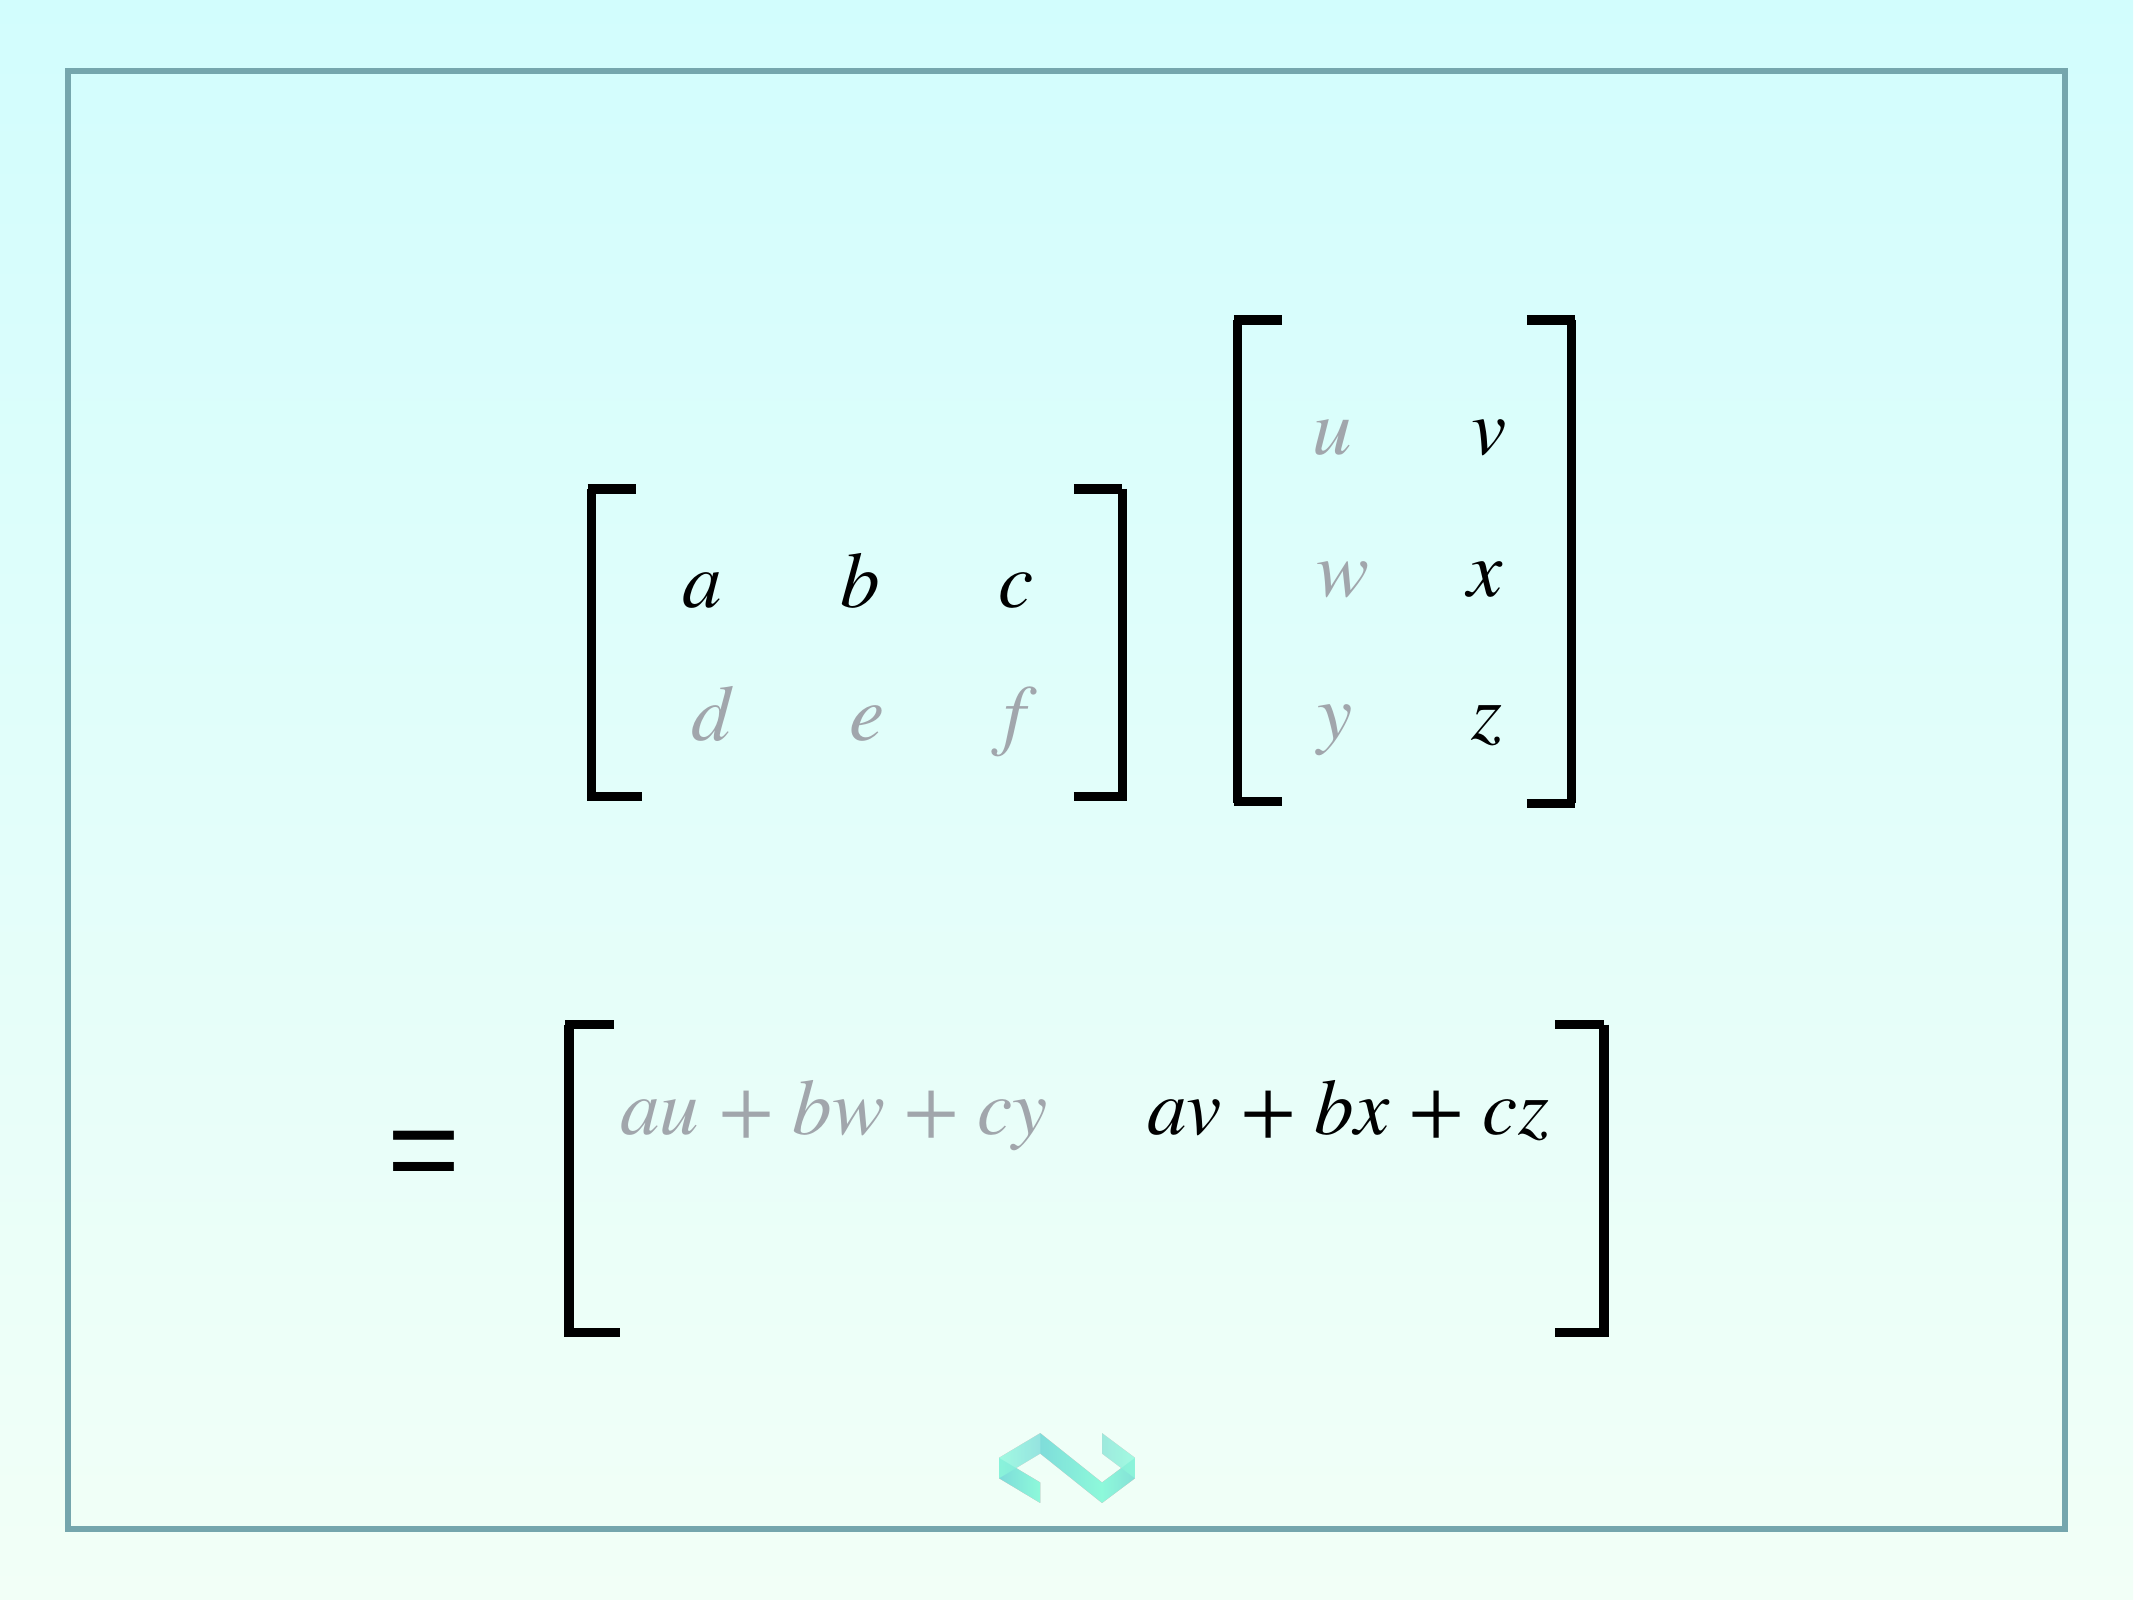

u      v
w     x
y      z
a      b      c
d      e      f
au + bw + cy     av + bx + cz
=